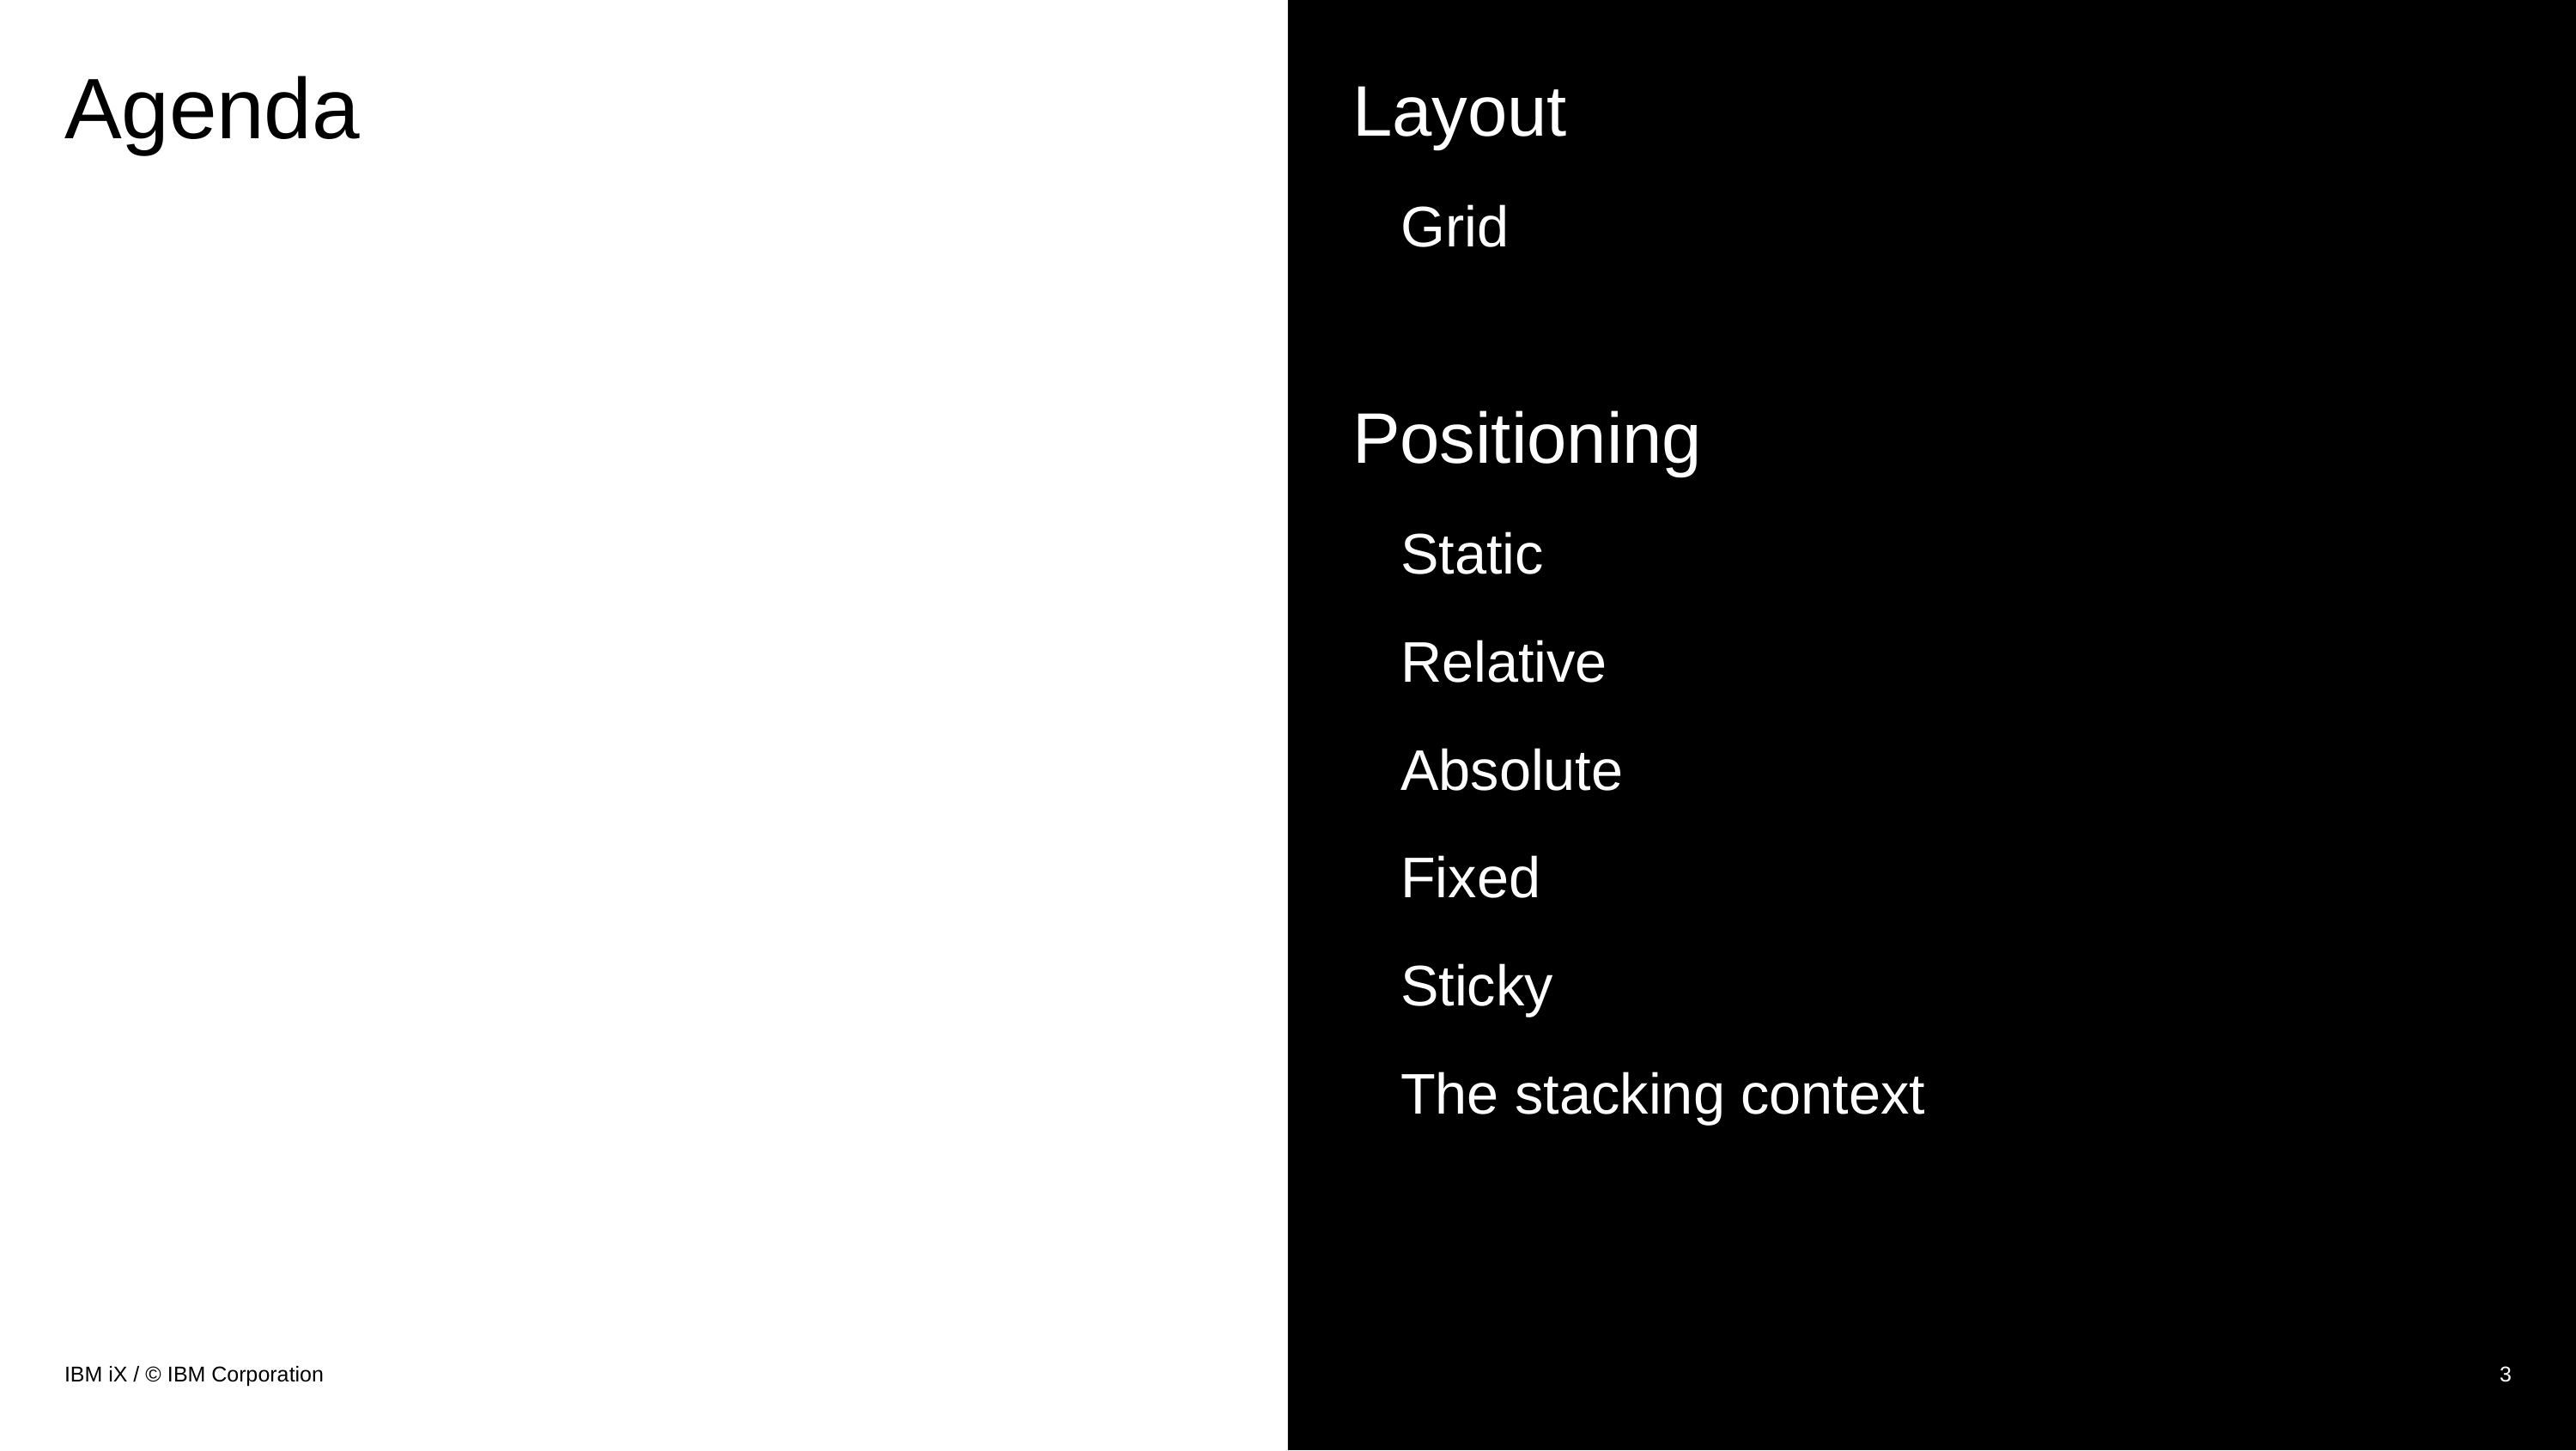

# Agenda
Layout
Grid

Positioning
Static
Relative
Absolute
Fixed
Sticky
The stacking context

IBM iX / © IBM Corporation
3